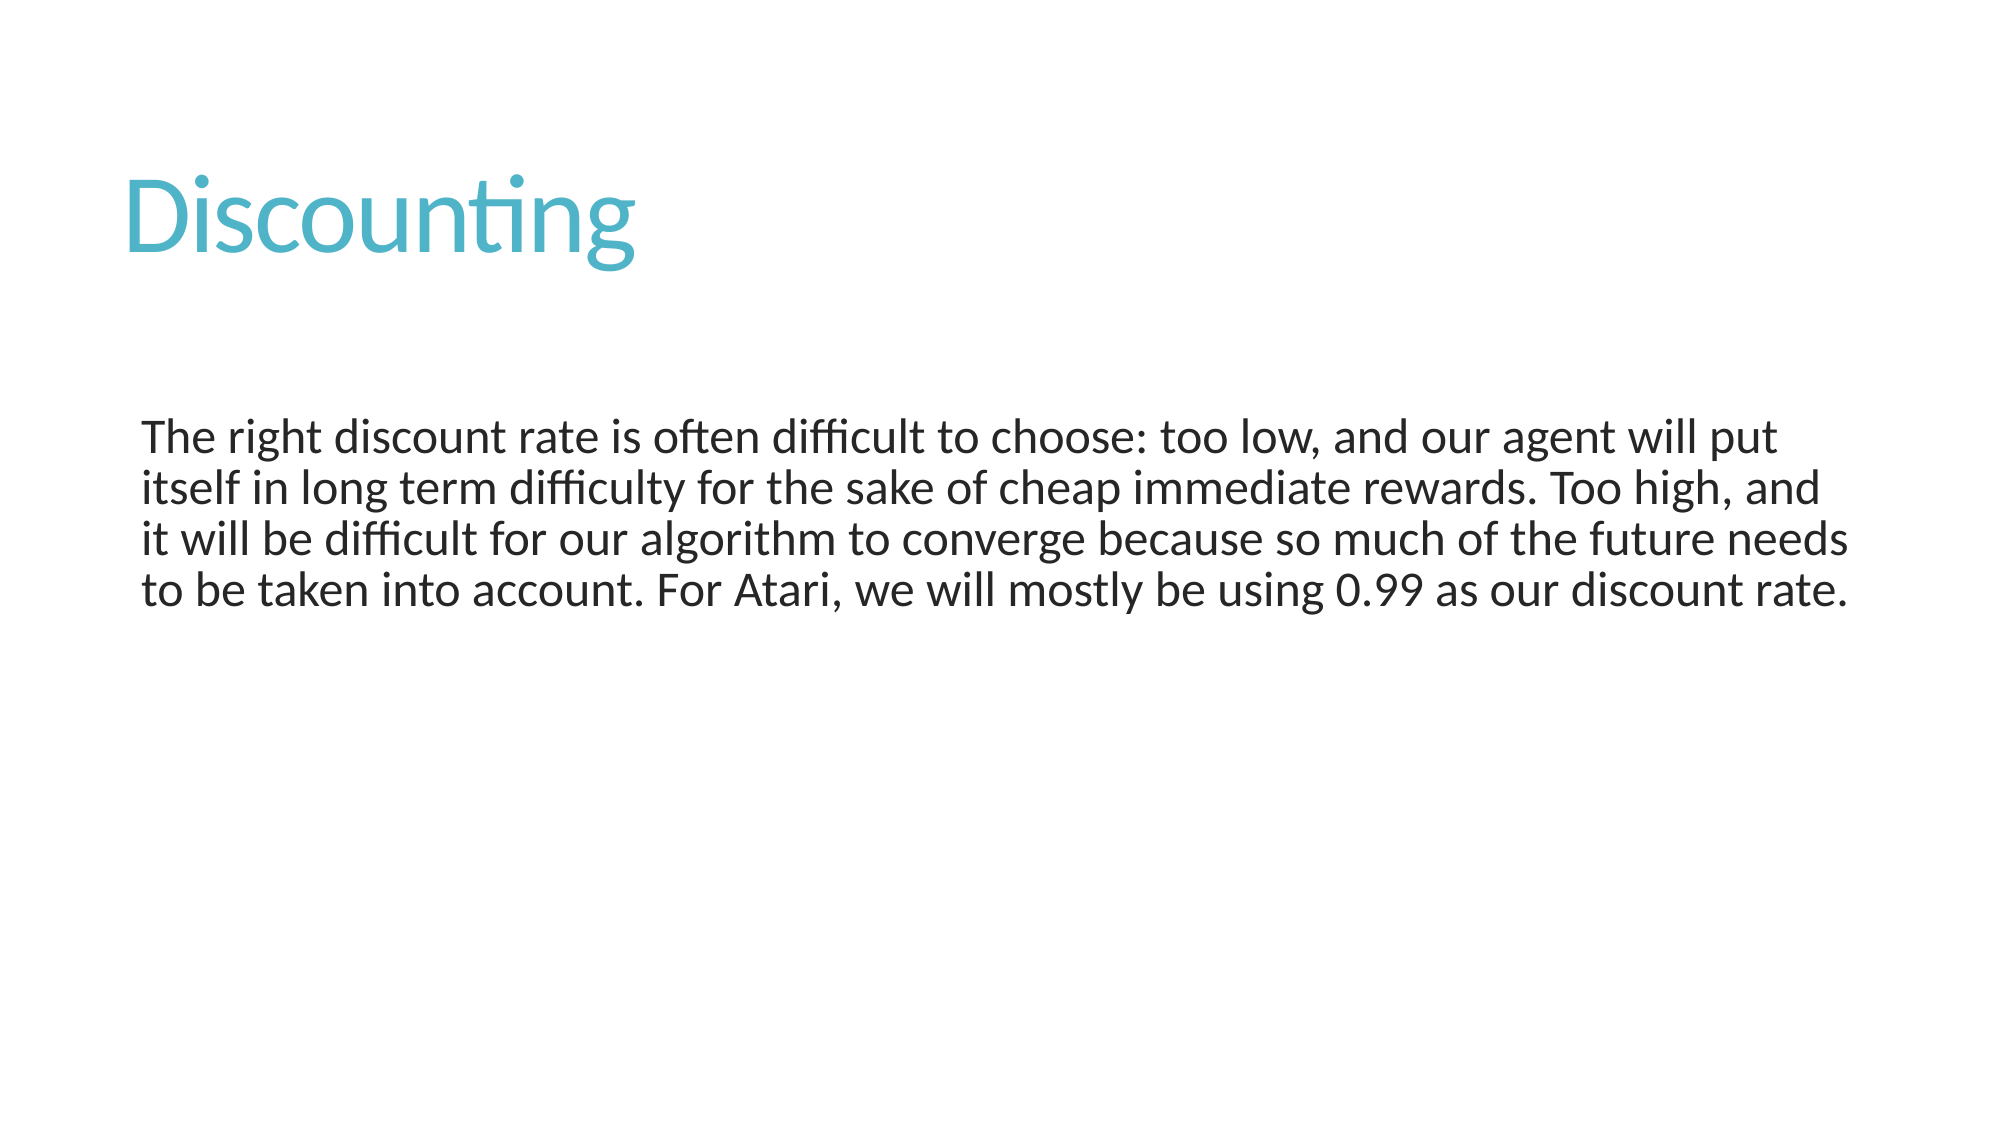

# Discounting
The right discount rate is often difficult to choose: too low, and our agent will put itself in long term difficulty for the sake of cheap immediate rewards. Too high, and it will be difficult for our algorithm to converge because so much of the future needs to be taken into account. For Atari, we will mostly be using 0.99 as our discount rate.